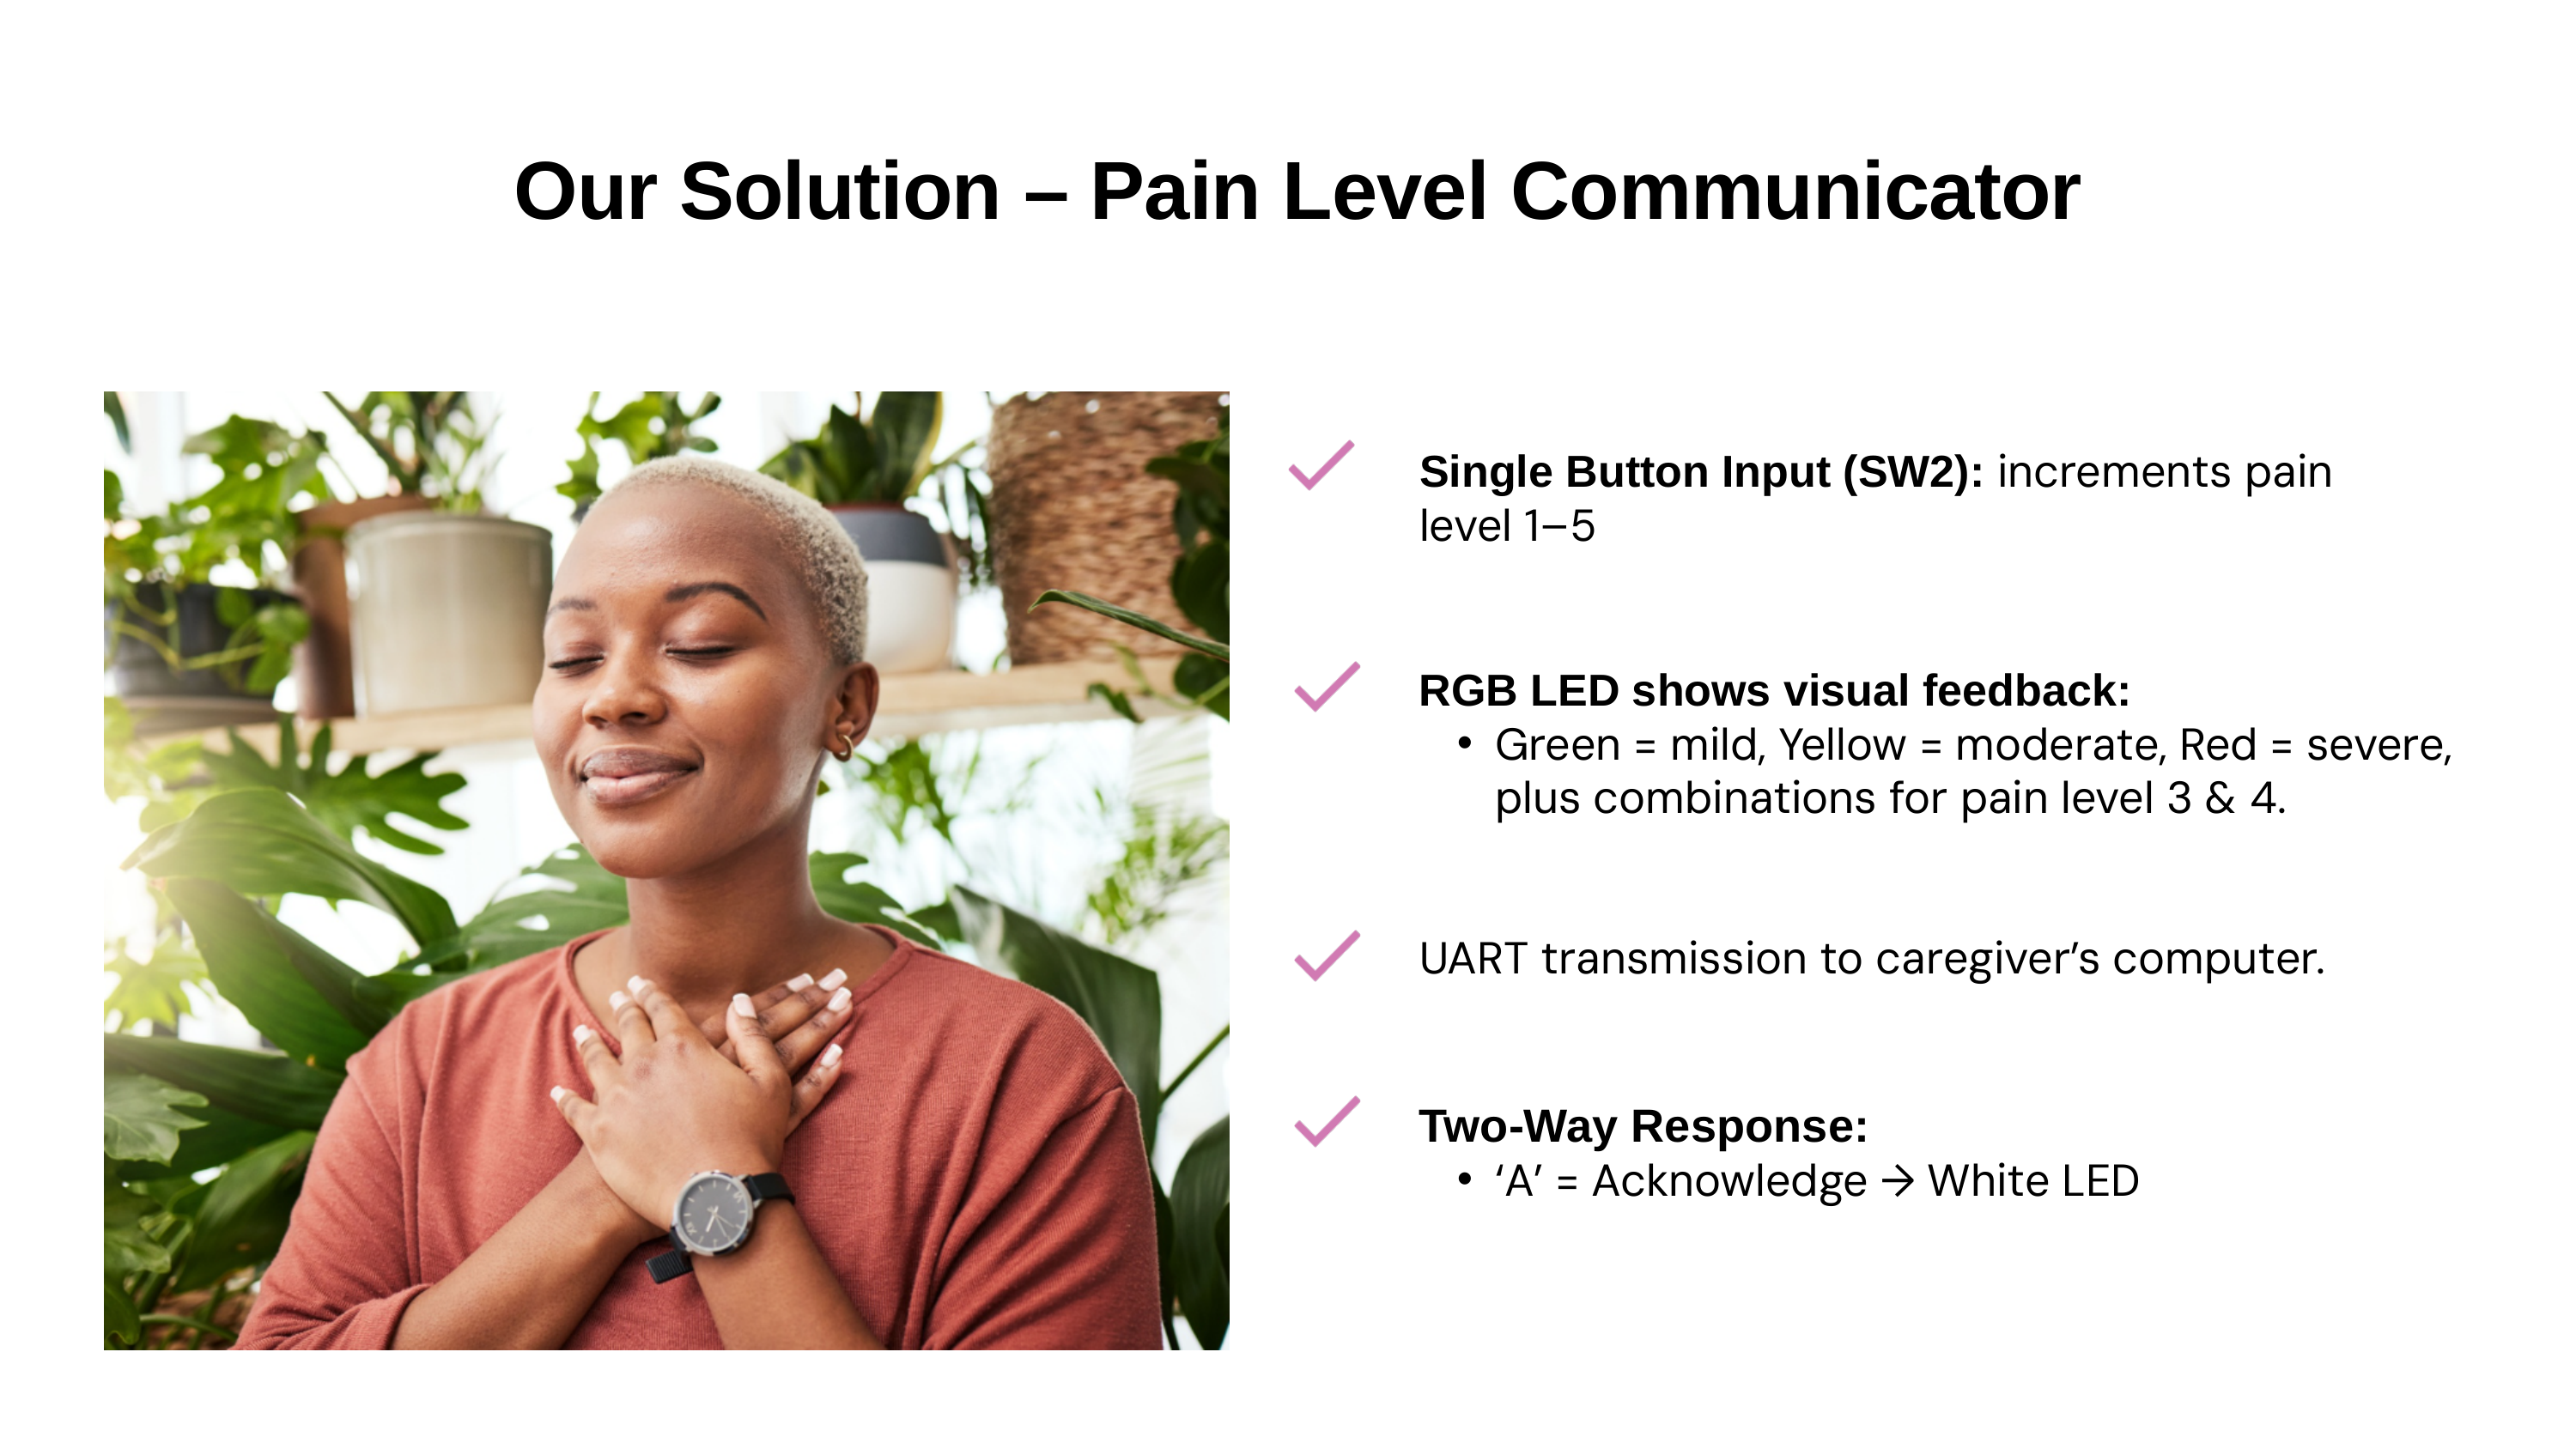

Our Solution – Pain Level Communicator

Single Button Input (SW2): increments pain level 1–5

RGB LED shows visual feedback:
Green = mild, Yellow = moderate, Red = severe, plus combinations for pain level 3 & 4.

UART transmission to caregiver’s computer.

Two-Way Response:
‘A’ = Acknowledge → White LED